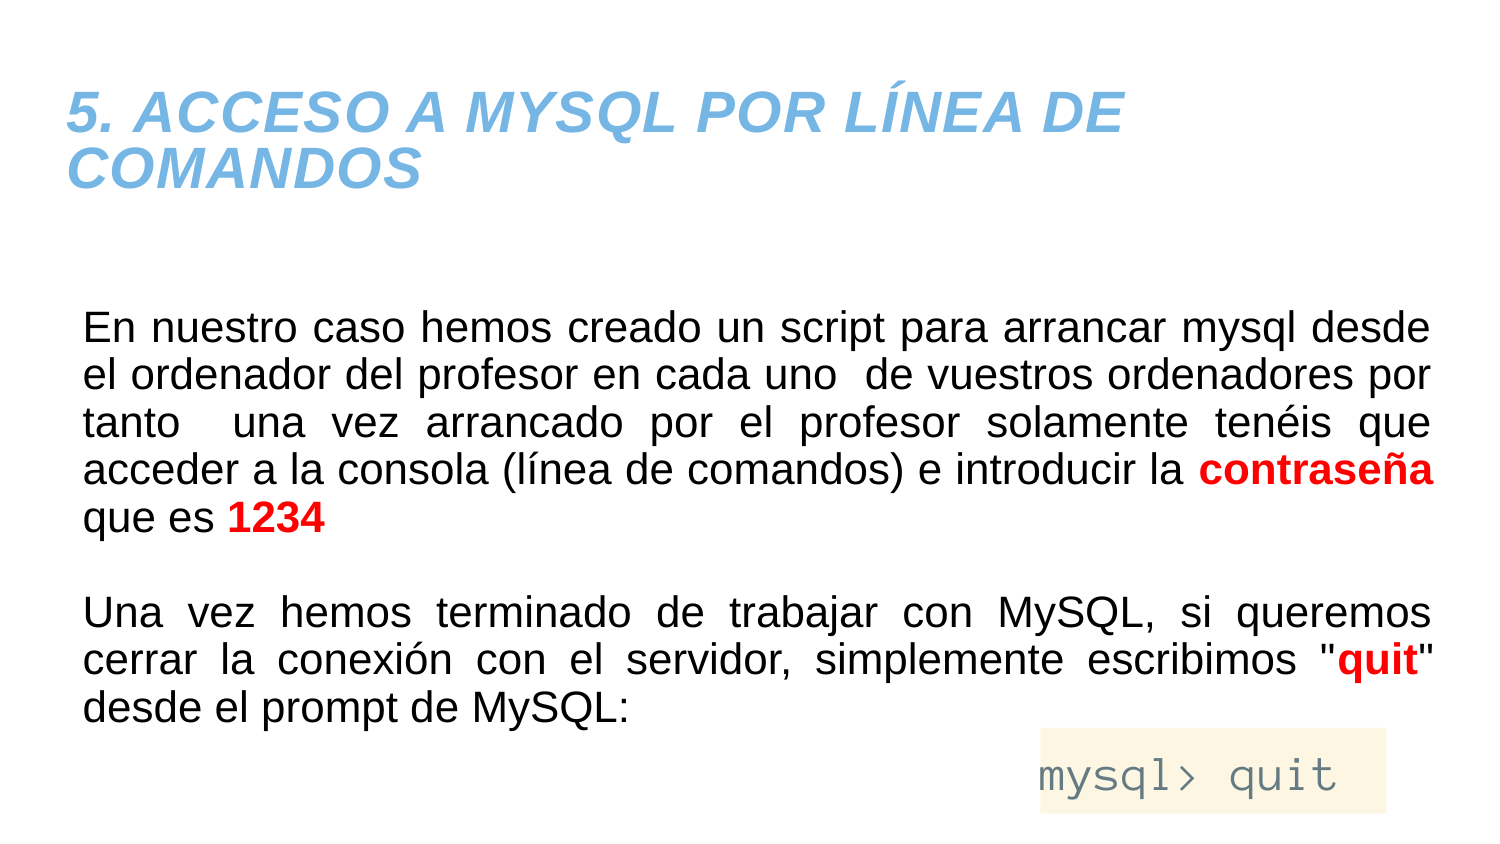

# 5. Acceso a mysql por línea de comandos

En nuestro caso hemos creado un script para arrancar mysql desde el ordenador del profesor en cada uno  de vuestros ordenadores por tanto  una vez arrancado por el profesor solamente tenéis que acceder a la consola (línea de comandos) e introducir la contraseña que es 1234

Una vez hemos terminado de trabajar con MySQL, si queremos cerrar la conexión con el servidor, simplemente escribimos "quit" desde el prompt de MySQL:

mysql> quit